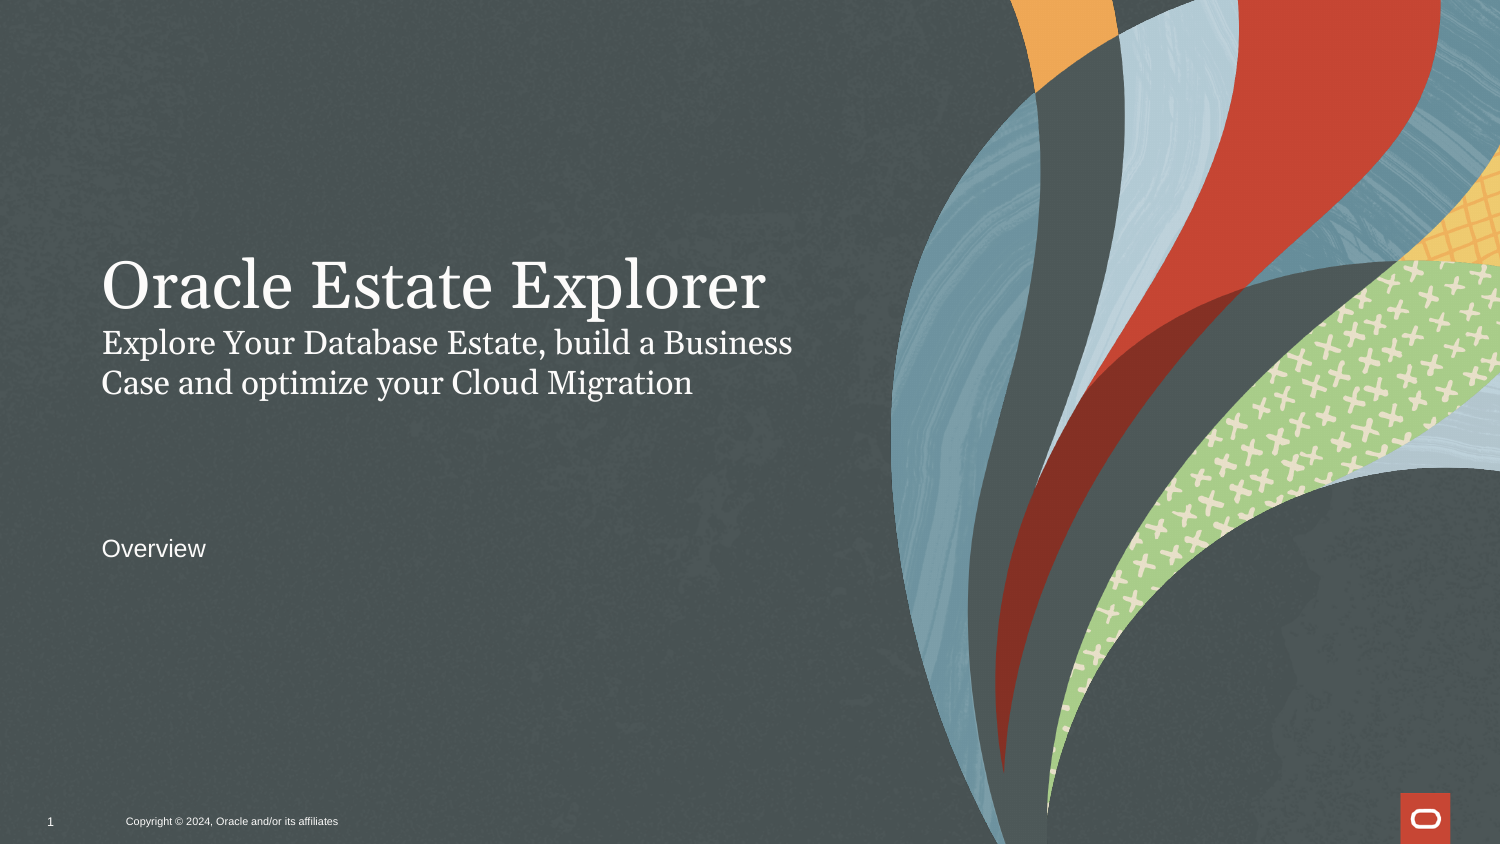

# Oracle Estate Explorer Explore Your Database Estate, build a Business Case and optimize your Cloud Migration
Overview
1
        Copyright © 2024, Oracle and/or its affiliates